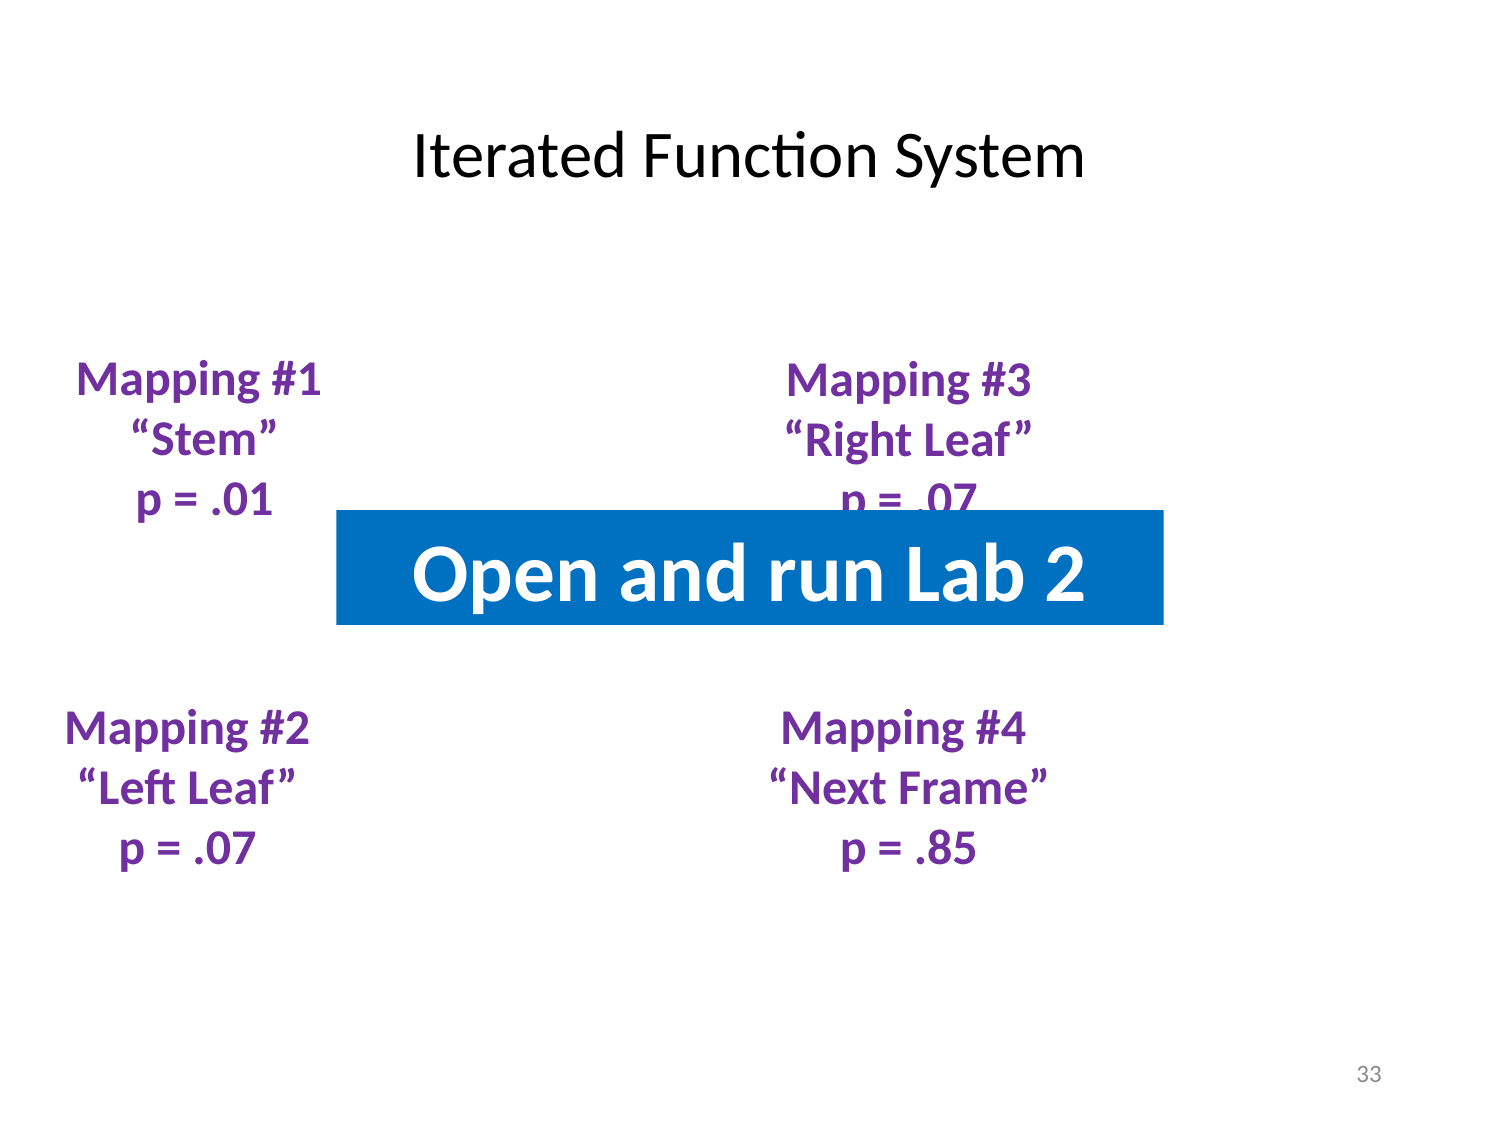

Iterated Function System
Mapping #1
“Stem”
p = .01
Mapping #3
“Right Leaf”
p = .07

Open and run Lab 2
Mapping #2
“Left Leaf”
p = .07
Mapping #4
“Next Frame”
p = .85

33